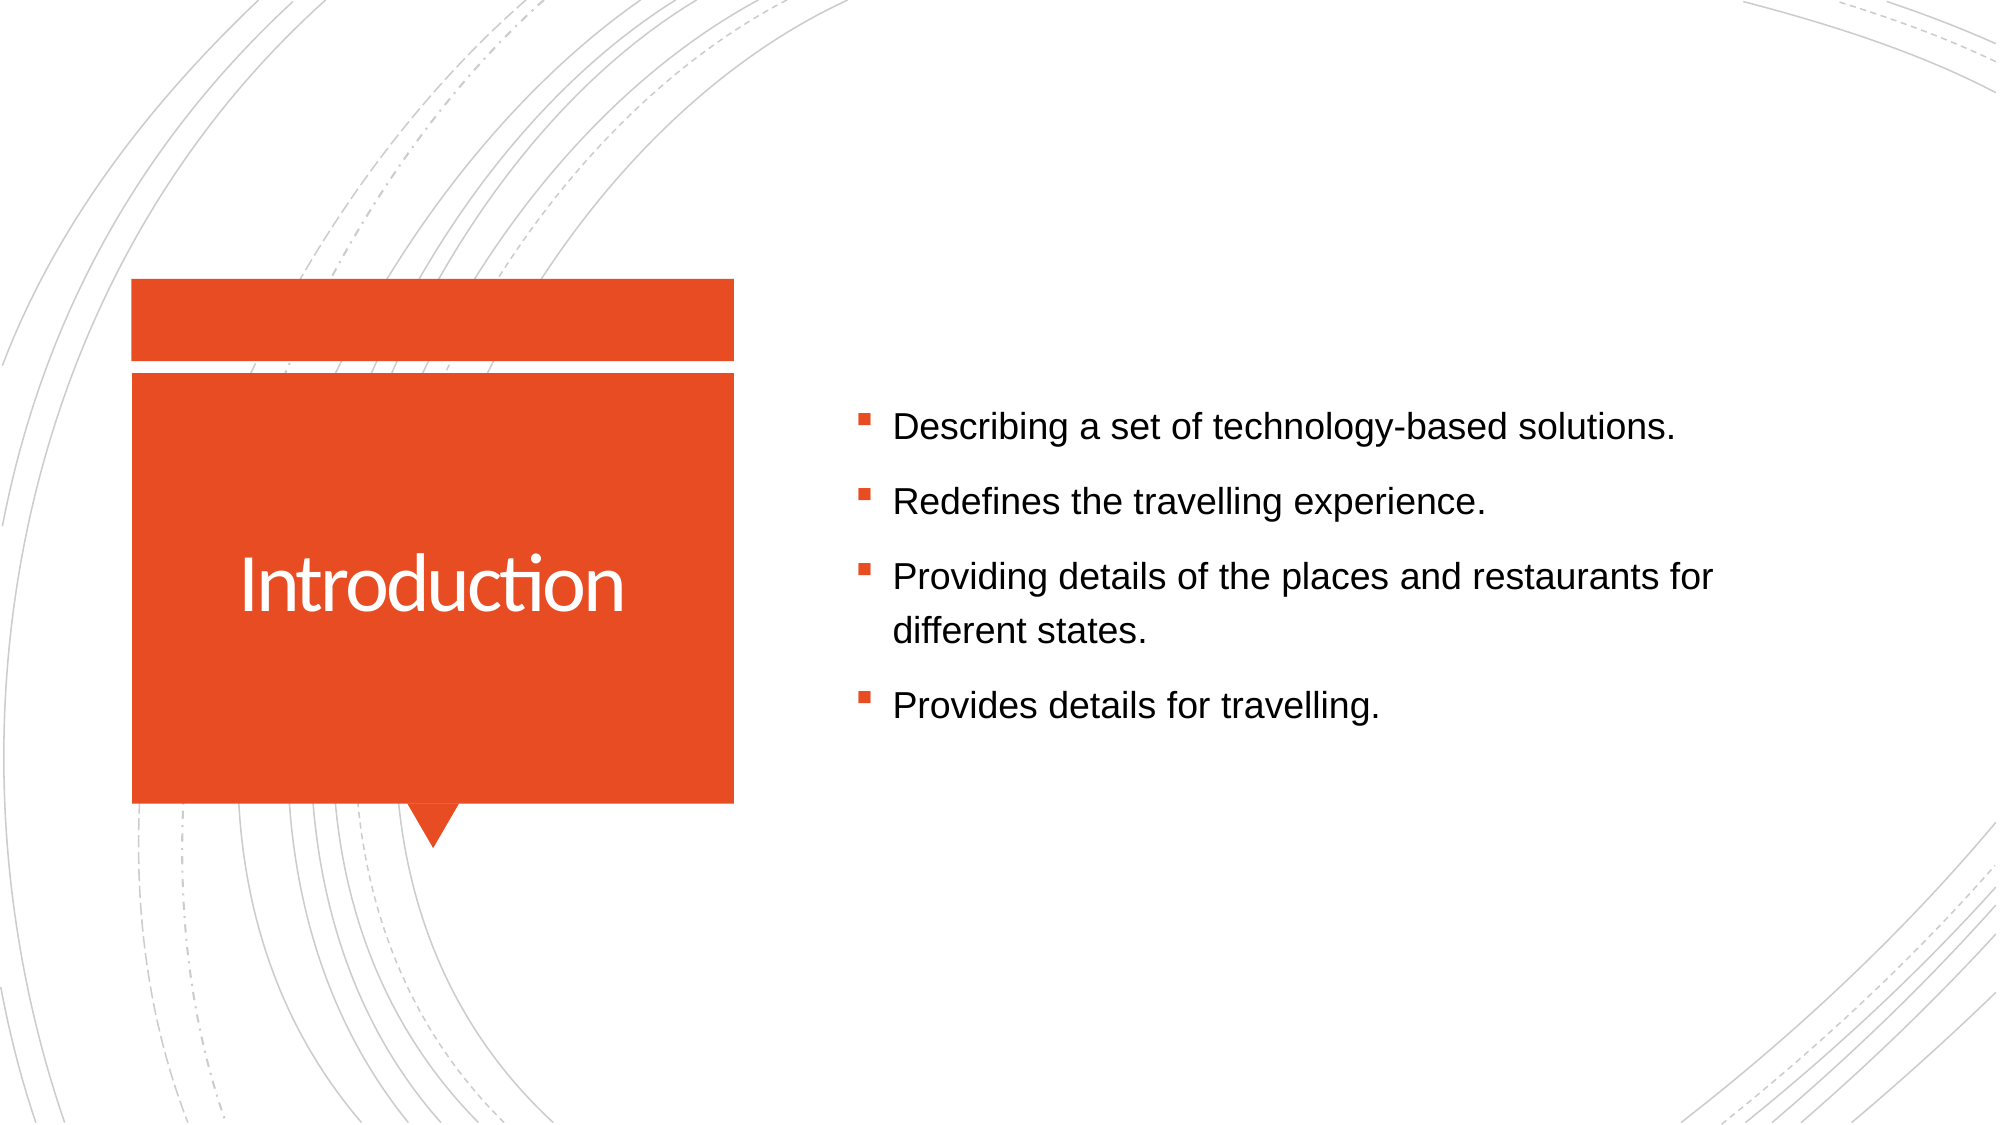

# Introduction
Describing a set of technology-based solutions.
Redefines the travelling experience.
Providing details of the places and restaurants for different states.
Provides details for travelling.